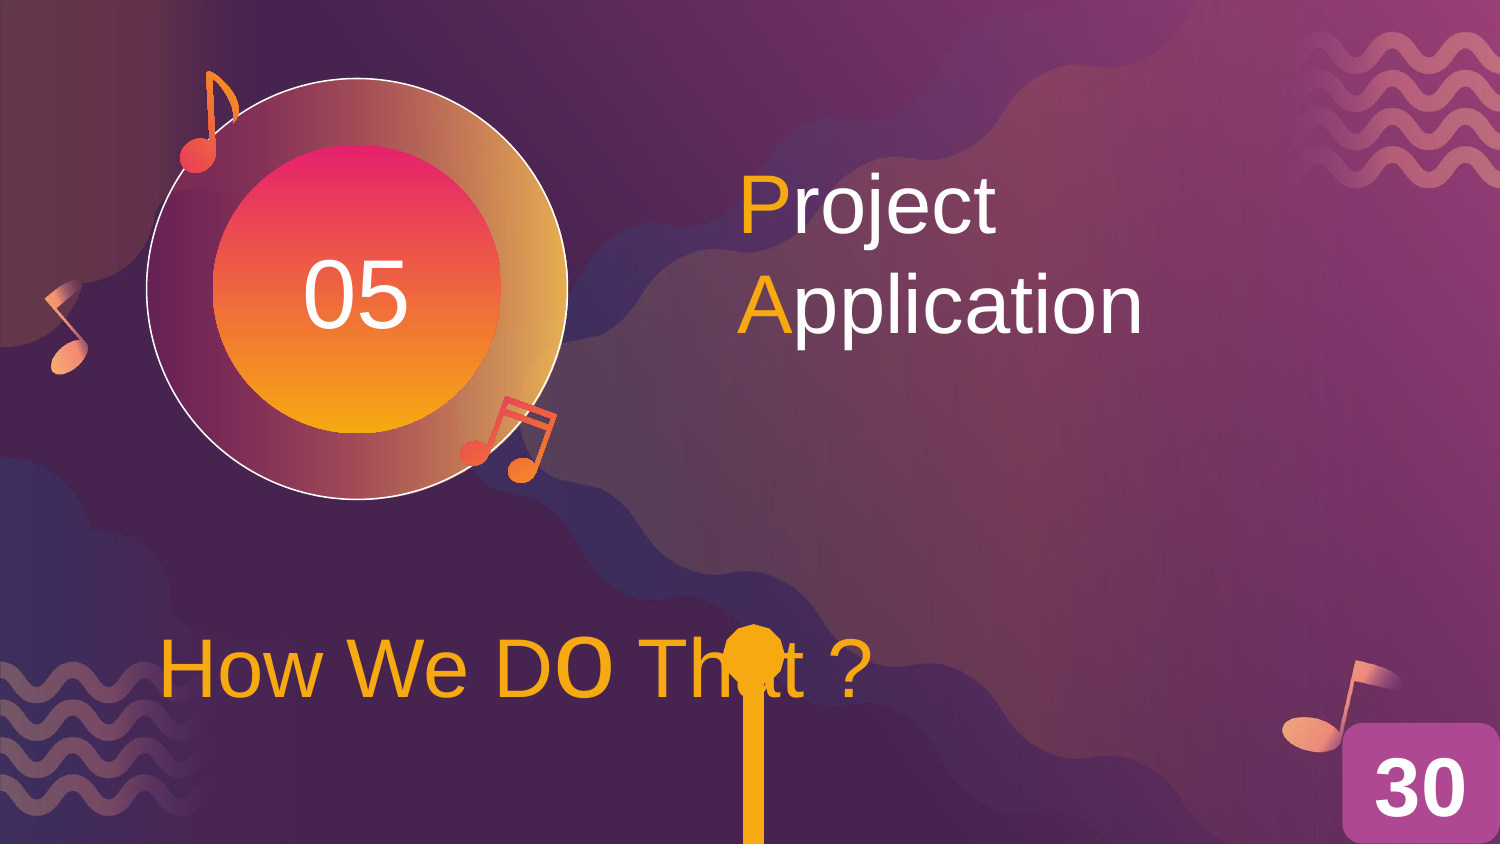

# Project Application
05
  How We Do That ?

30